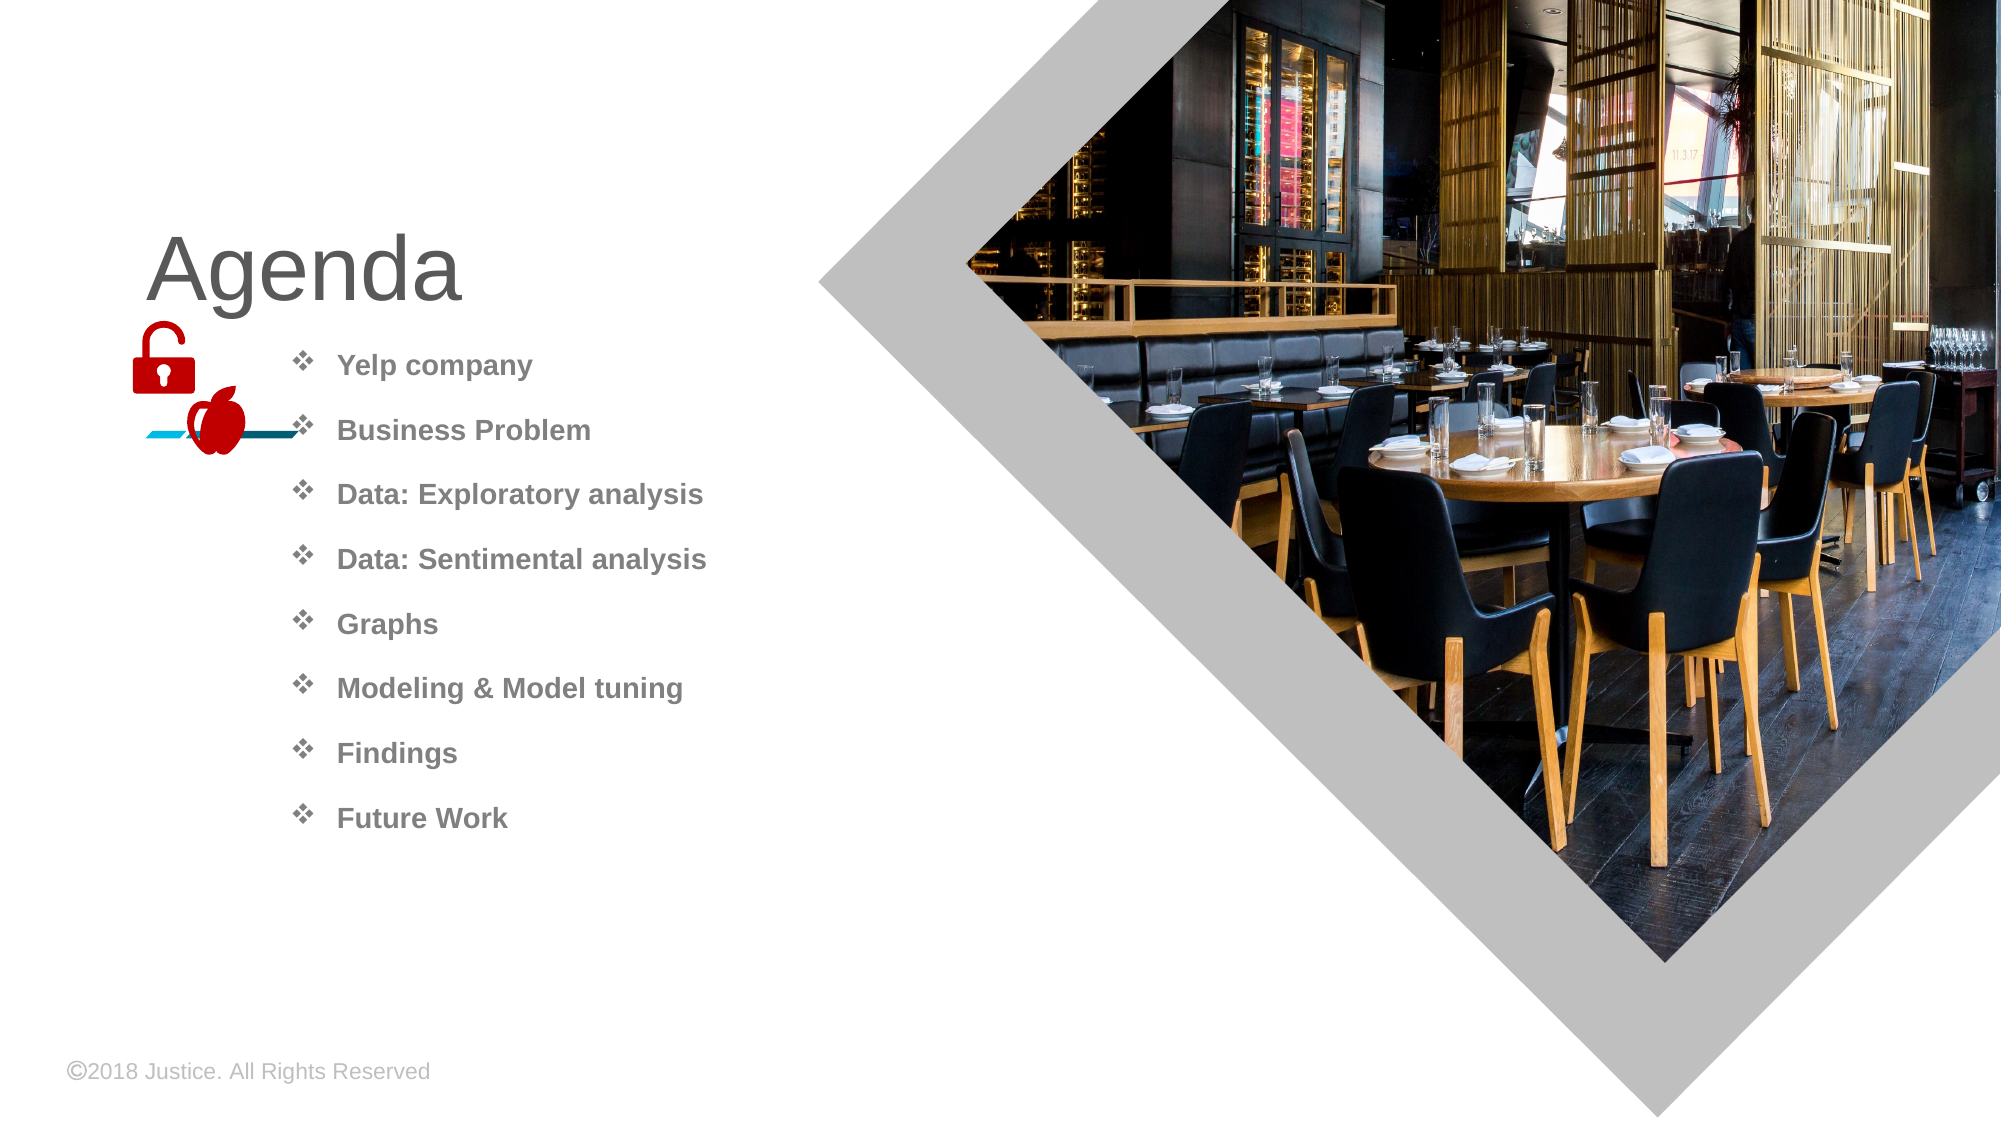

# Agenda

Yelp company
Business Problem
Data: Exploratory analysis
Data: Sentimental analysis
Graphs
Modeling & Model tuning
Findings
Future Work